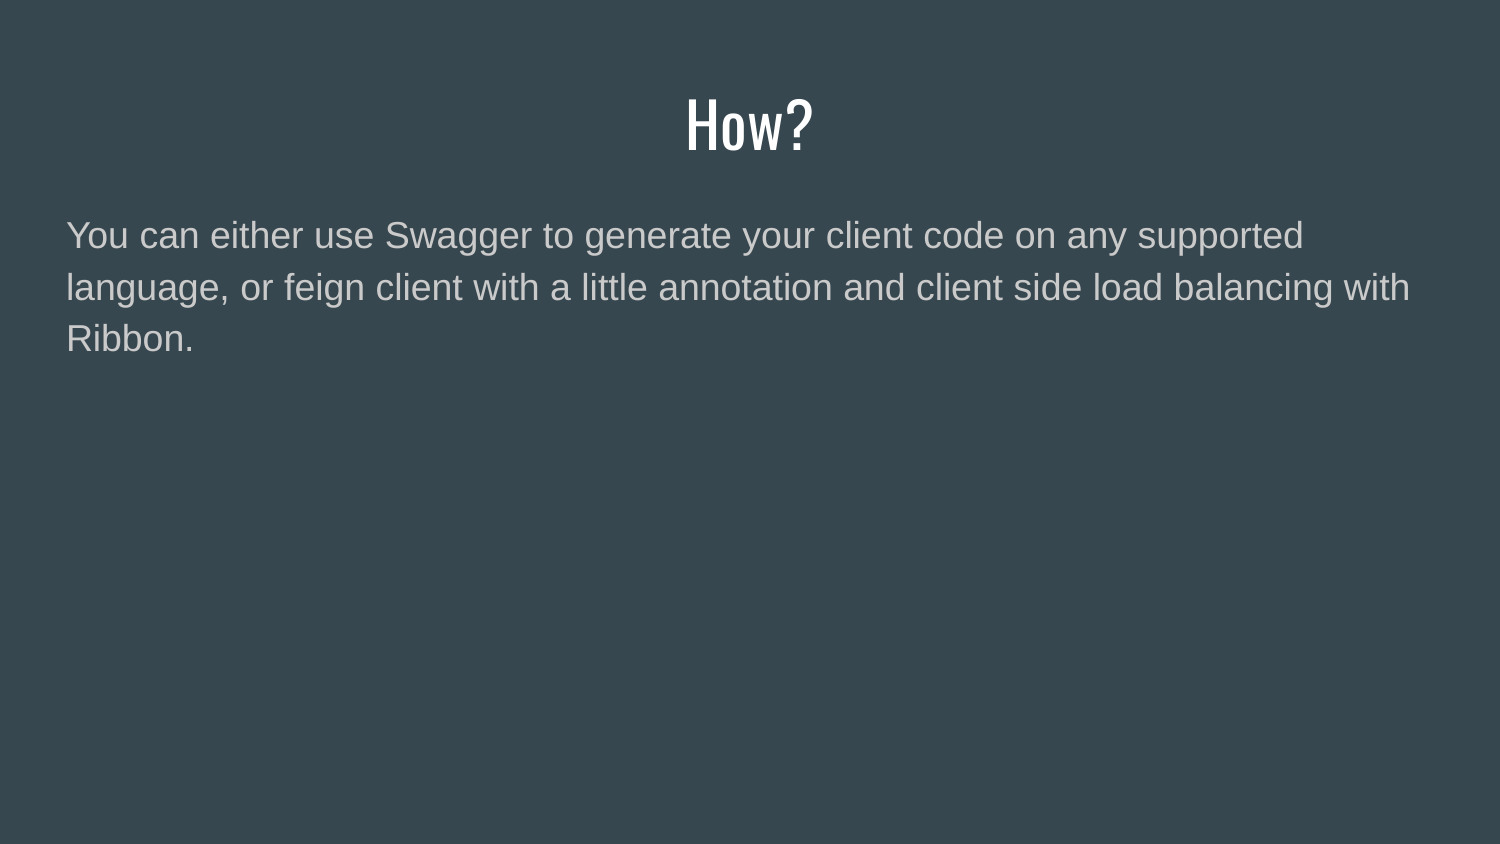

# How?
You can either use Swagger to generate your client code on any supported language, or feign client with a little annotation and client side load balancing with Ribbon.